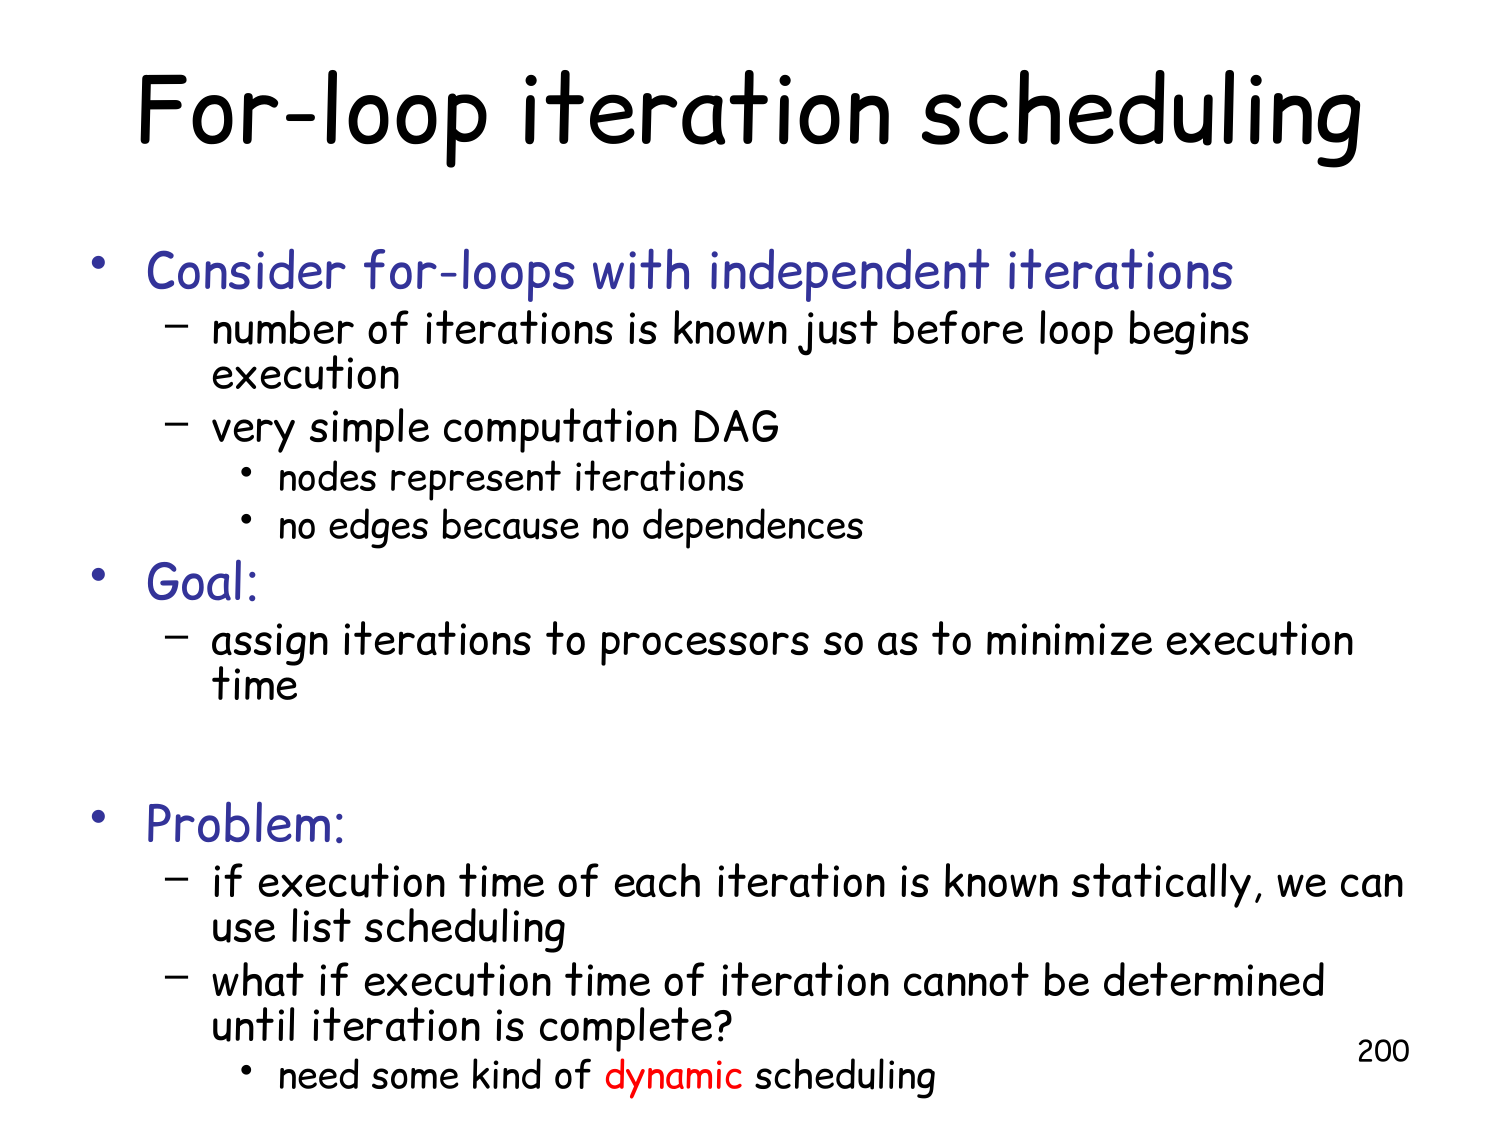

# For-loop iteration scheduling
Consider for-loops with independent iterations
number of iterations is known just before loop begins execution
very simple computation DAG
nodes represent iterations
no edges because no dependences
Goal:
assign iterations to processors so as to minimize execution time

Problem:
if execution time of each iteration is known statically, we can use list scheduling
what if execution time of iteration cannot be determined until iteration is complete?
need some kind of dynamic scheduling
200